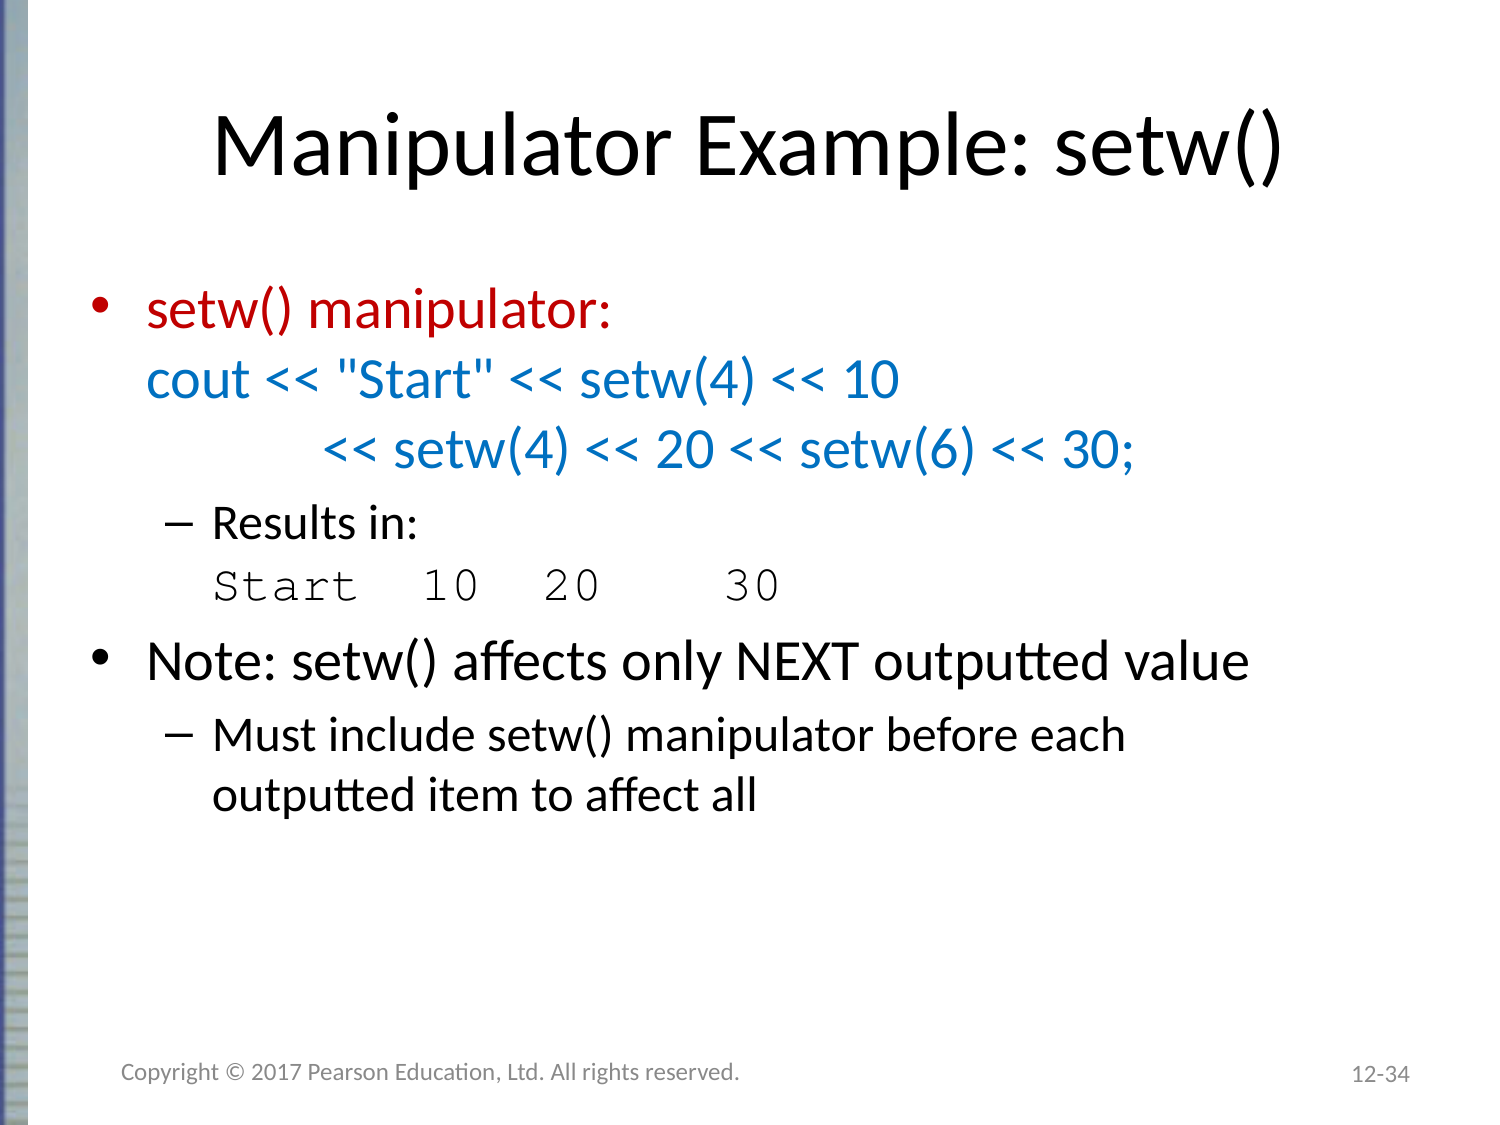

# Manipulator Example: setw()
setw() manipulator:
cout << "Start" << setw(4) << 10
	  << setw(4) << 20 << setw(6) << 30;
Results in:
Start  10  20    30
Note: setw() affects only NEXT outputted value
Must include setw() manipulator before each
outputted item to affect all
Copyright © 2017 Pearson Education, Ltd. All rights reserved.
12-34